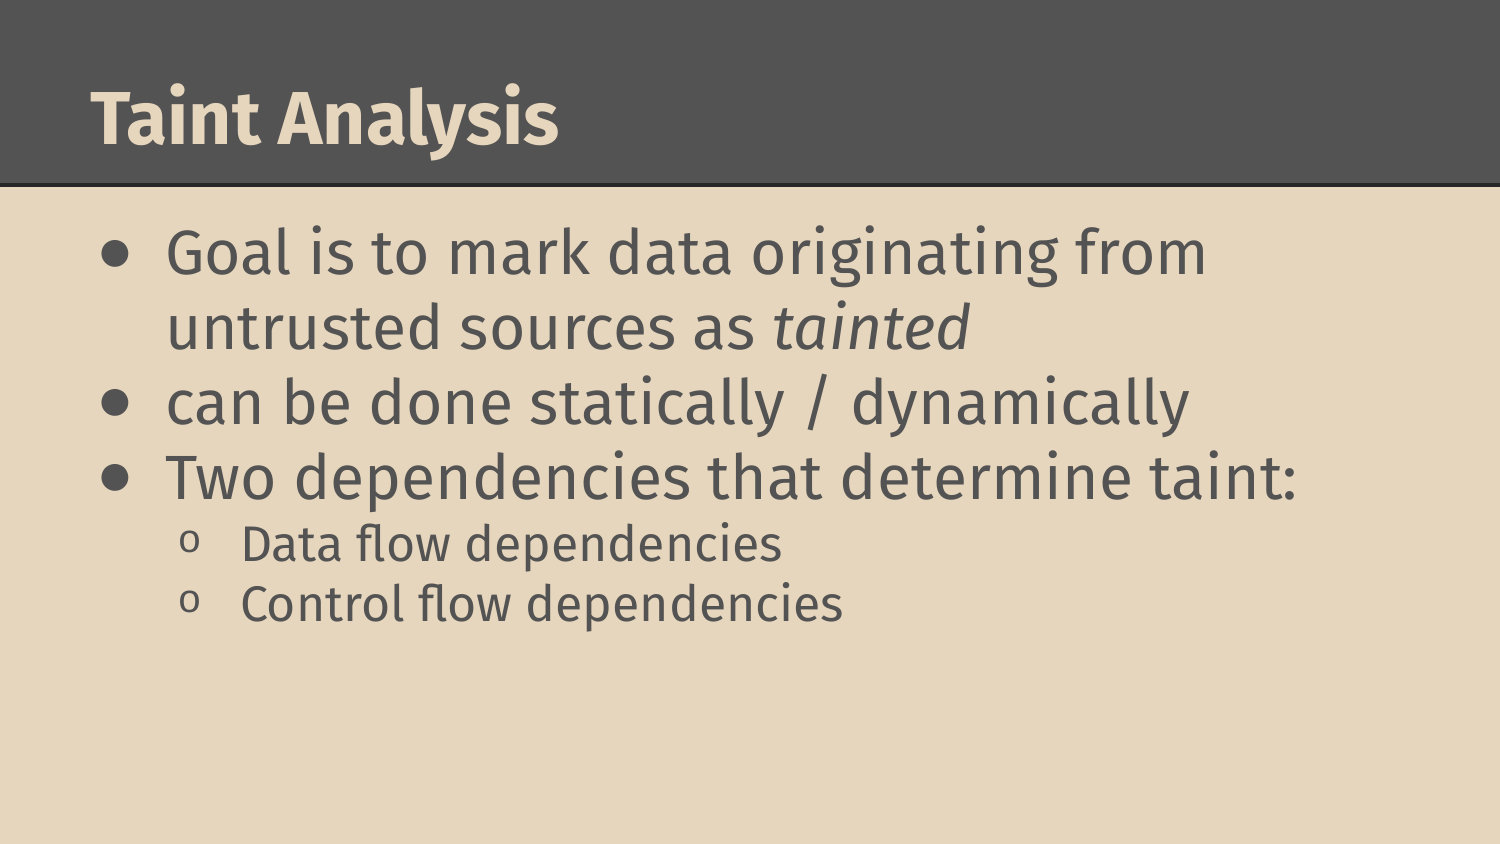

# Taint Analysis
Goal is to mark data originating from untrusted sources as tainted
can be done statically / dynamically
Two dependencies that determine taint:
Data flow dependencies
Control flow dependencies